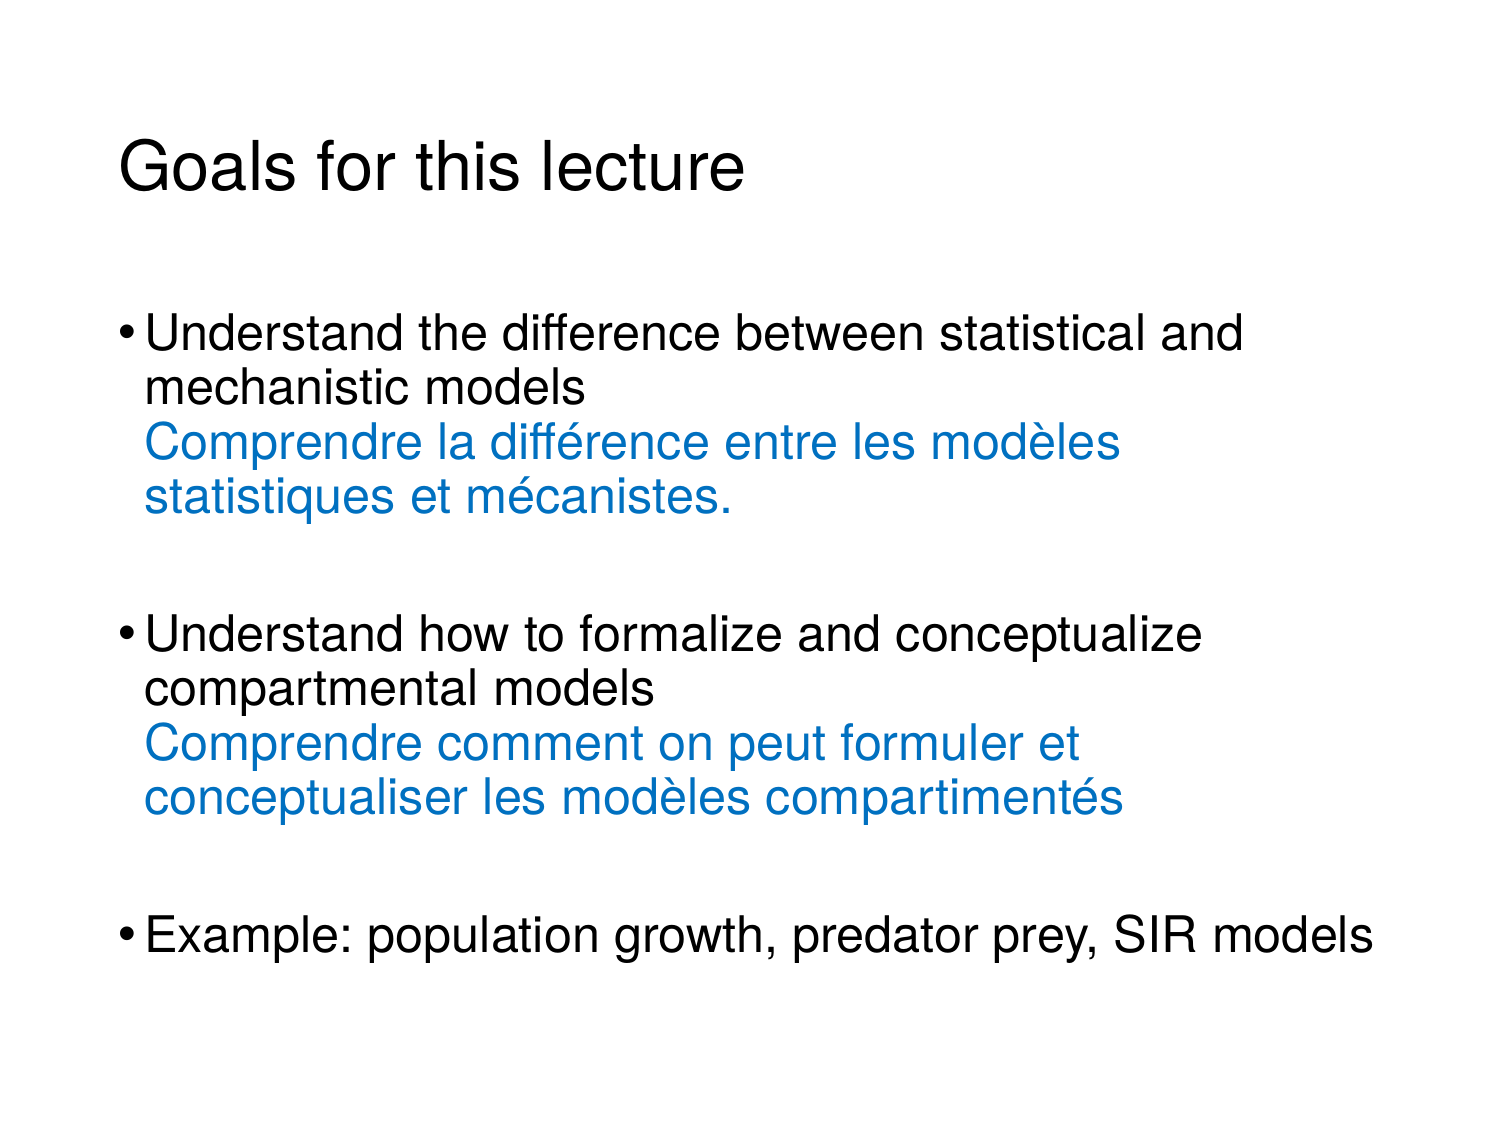

# Goals for this lecture
Understand the difference between statistical and mechanistic models
Comprendre la différence entre les modèles statistiques et mécanistes.

Understand how to formalize and conceptualize compartmental models
Comprendre comment on peut formuler et conceptualiser les modèles compartimentés

Example: population growth, predator prey, SIR models